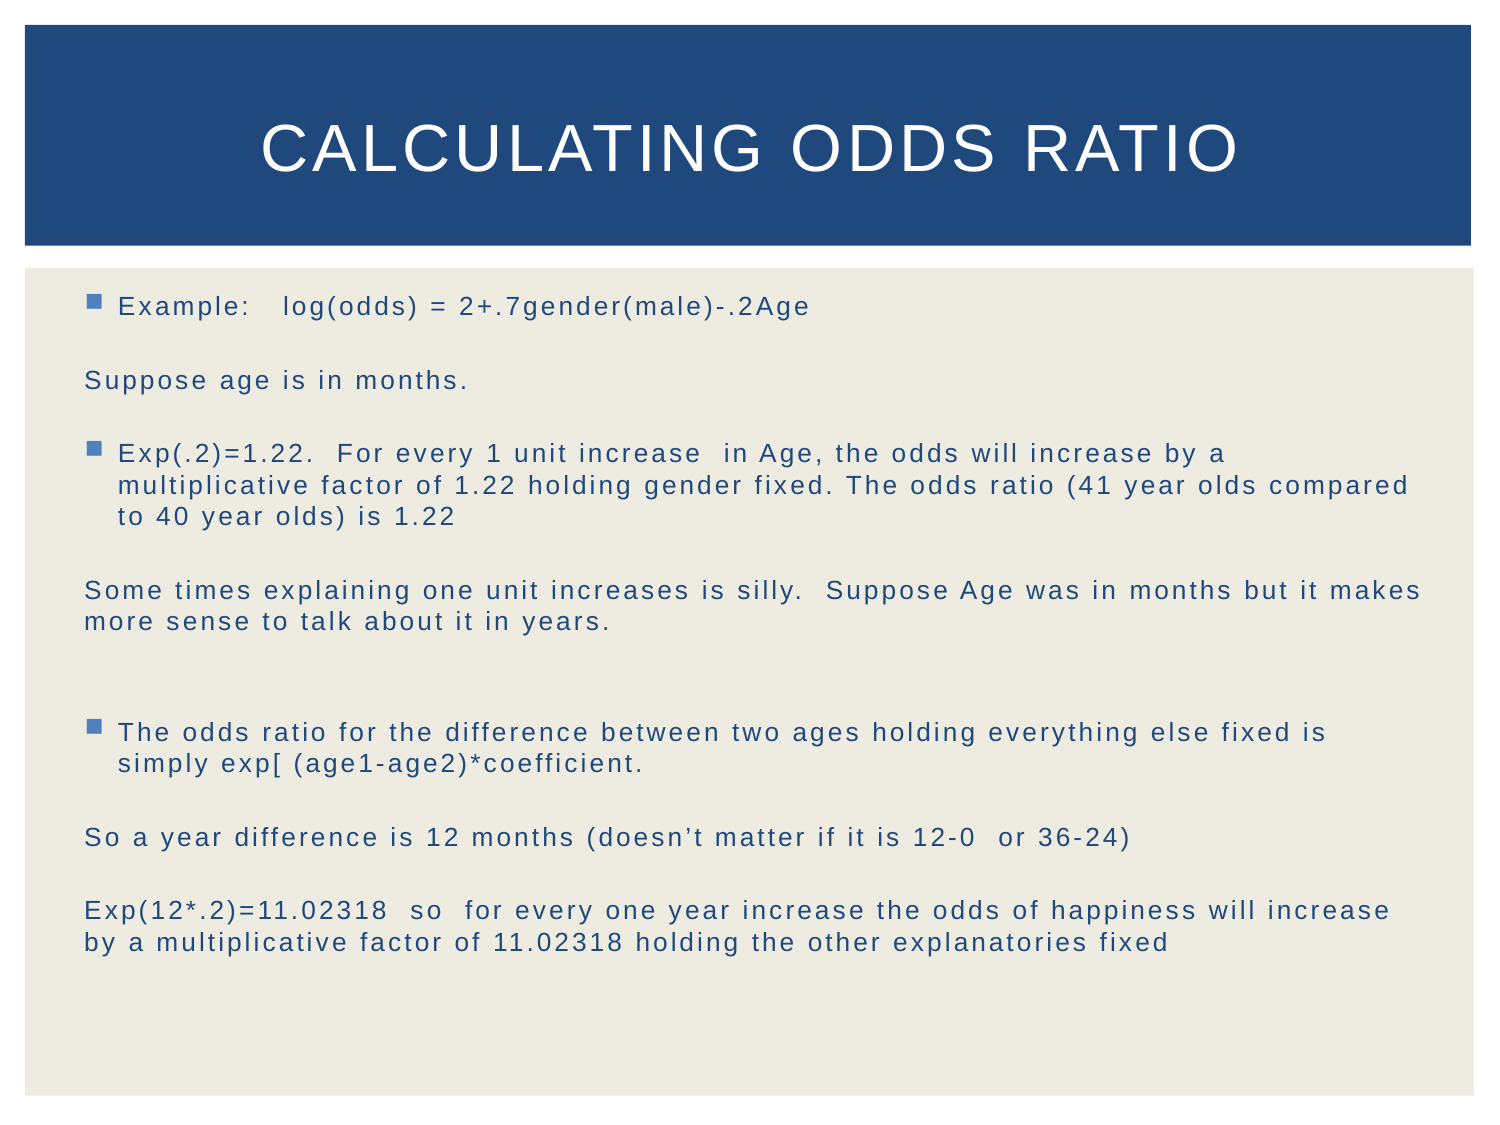

# Calculating Odds Ratio
Example:   log(odds) = 2+.7gender(male)-.2Age

Suppose age is in months.

Exp(.2)=1.22.  For every 1 unit increase  in Age, the odds will increase by a multiplicative factor of 1.22 holding gender fixed. The odds ratio (41 year olds compared to 40 year olds) is 1.22

Some times explaining one unit increases is silly.  Suppose Age was in months but it makes more sense to talk about it in years.

The odds ratio for the difference between two ages holding everything else fixed is simply exp[ (age1-age2)*coefficient.

So a year difference is 12 months (doesn’t matter if it is 12-0  or 36-24)

Exp(12*.2)=11.02318  so  for every one year increase the odds of happiness will increase by a multiplicative factor of 11.02318 holding the other explanatories fixed